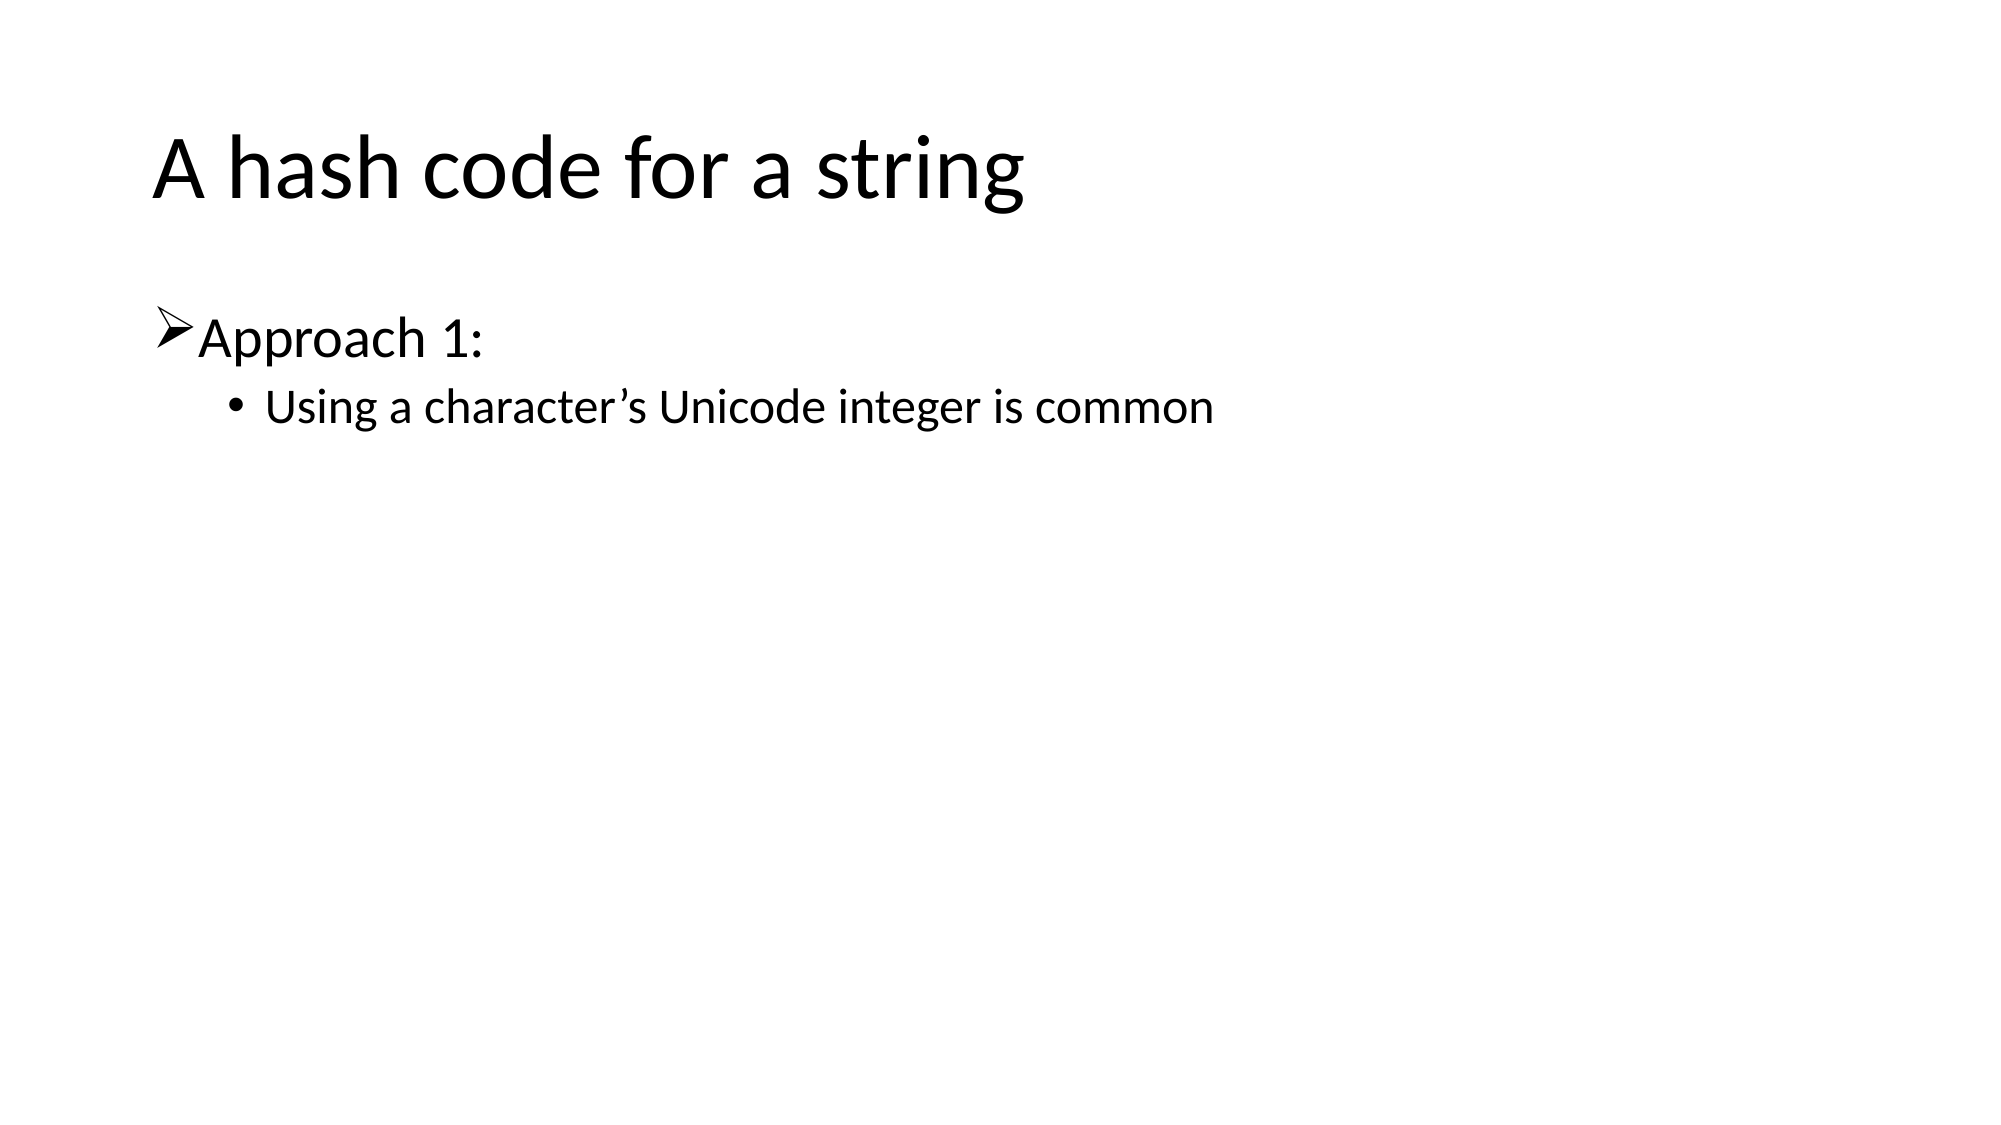

# A hash code for a string
Approach 1:
Using a character’s Unicode integer is common